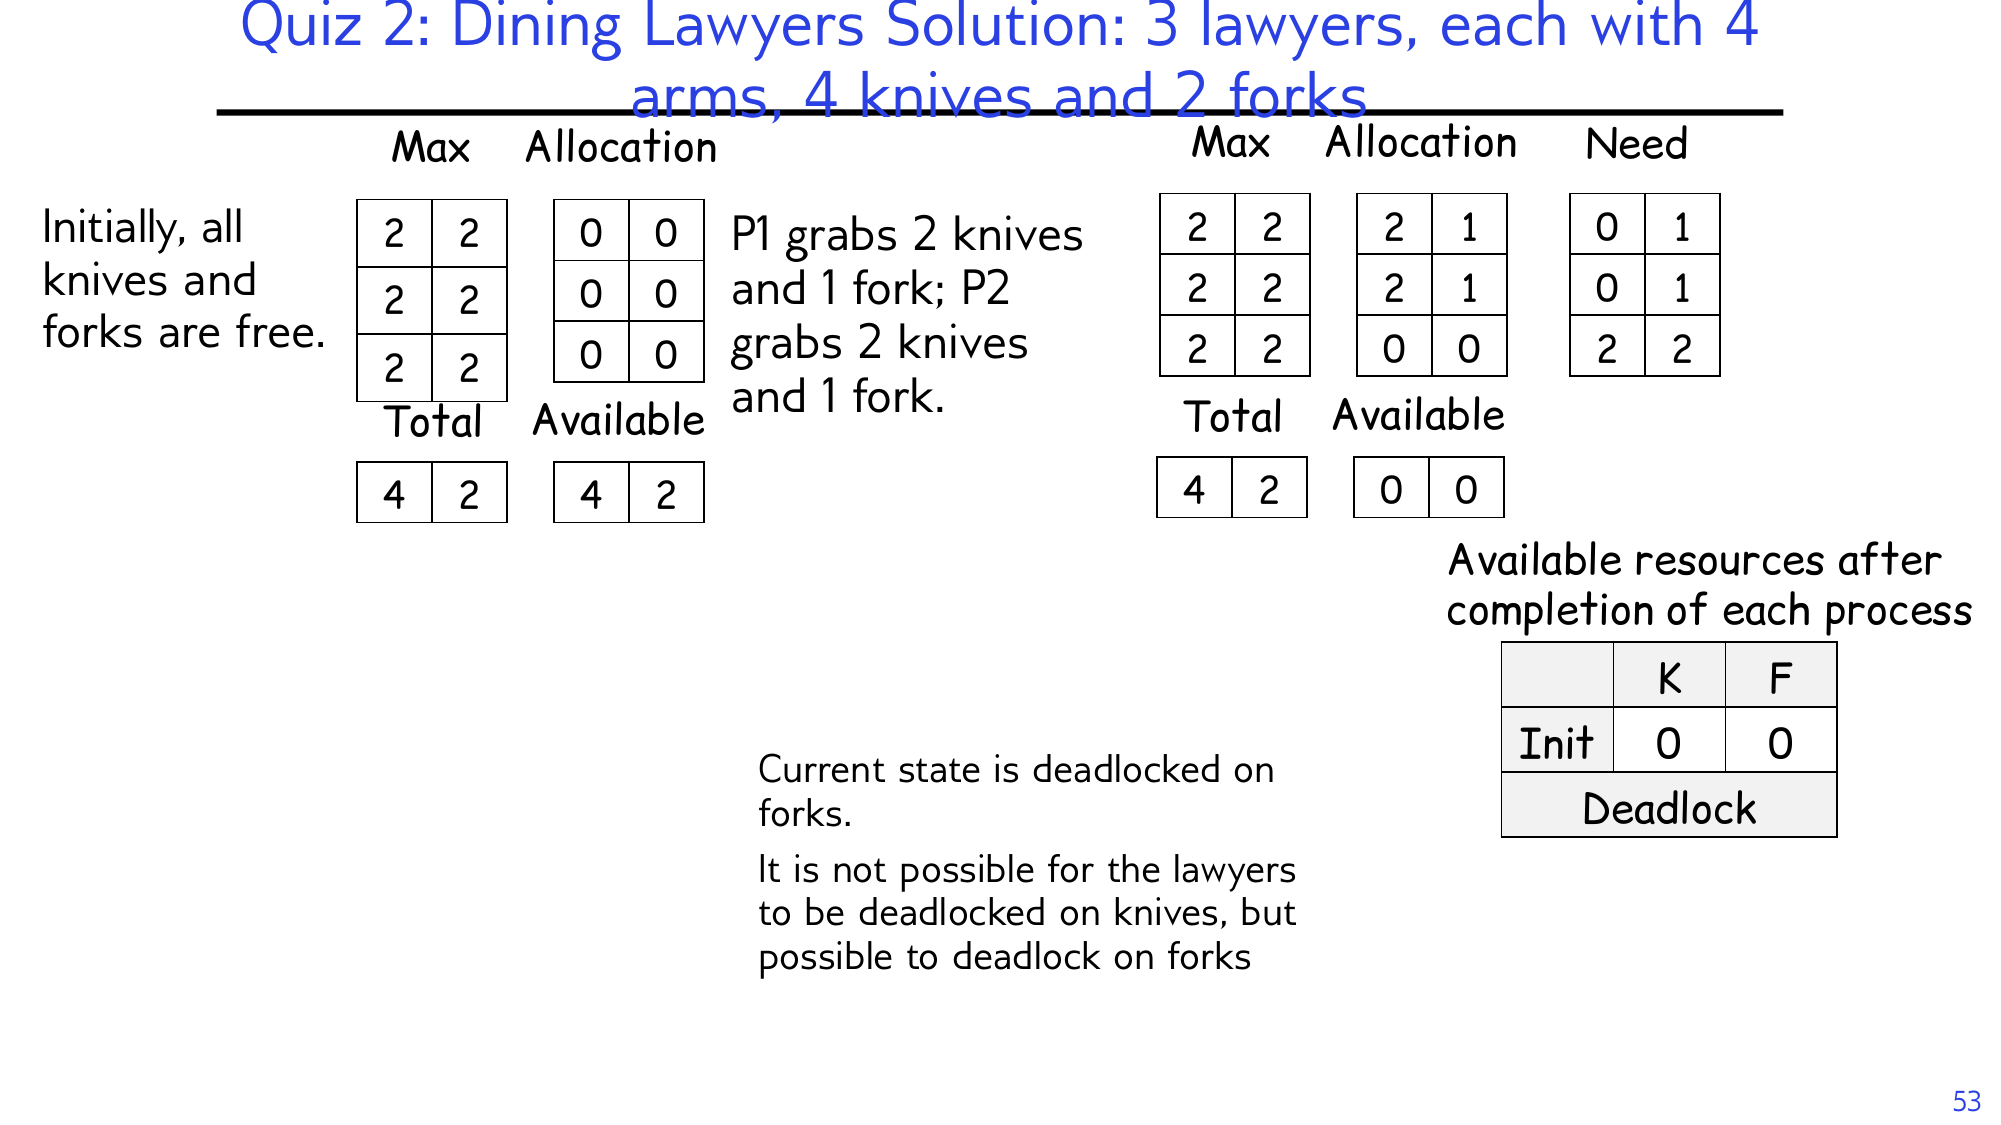

# Quiz 2: Dining Lawyers Solution: 3 lawyers, each with 4 arms, 4 knives and 2 forks
Max
Allocation
Need
Max
Allocation
| 2 | 2 |
| --- | --- |
| 2 | 2 |
| 2 | 2 |
| 2 | 1 |
| --- | --- |
| 2 | 1 |
| 0 | 0 |
| 0 | 1 |
| --- | --- |
| 0 | 1 |
| 2 | 2 |
Initially, all knives and forks are free.
| 2 | 2 |
| --- | --- |
| 2 | 2 |
| 2 | 2 |
| 0 | 0 |
| --- | --- |
| 0 | 0 |
| 0 | 0 |
P1 grabs 2 knives and 1 fork; P2 grabs 2 knives and 1 fork.
Available
Total
Available
Total
| 4 | 2 |
| --- | --- |
| 0 | 0 |
| --- | --- |
| 4 | 2 |
| --- | --- |
| 4 | 2 |
| --- | --- |
Available resources after completion of each process
|  | K | F |
| --- | --- | --- |
| Init | 0 | 0 |
| Deadlock |  |  |
Current state is deadlocked on forks.
It is not possible for the lawyers to be deadlocked on knives, but possible to deadlock on forks